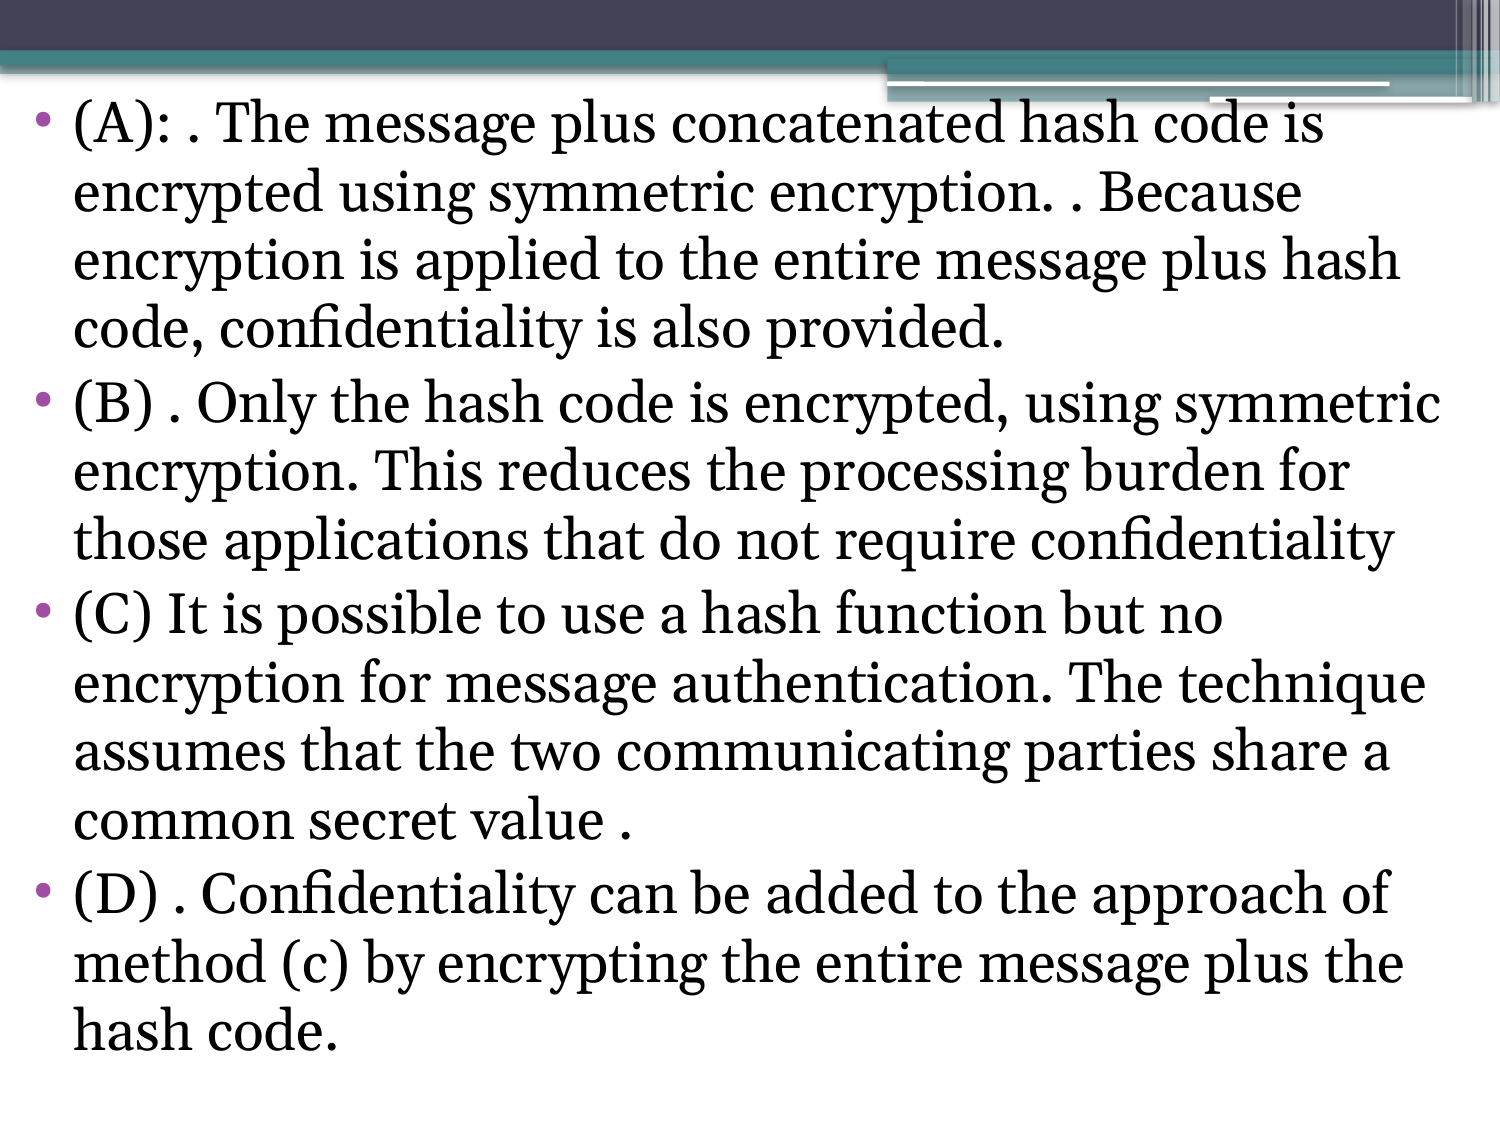

(A): . The message plus concatenated hash code is encrypted using symmetric encryption. . Because encryption is applied to the entire message plus hash code, confidentiality is also provided.
(B) . Only the hash code is encrypted, using symmetric encryption. This reduces the processing burden for those applications that do not require confidentiality
(C) It is possible to use a hash function but no encryption for message authentication. The technique assumes that the two communicating parties share a common secret value .
(D) . Confidentiality can be added to the approach of method (c) by encrypting the entire message plus the hash code.